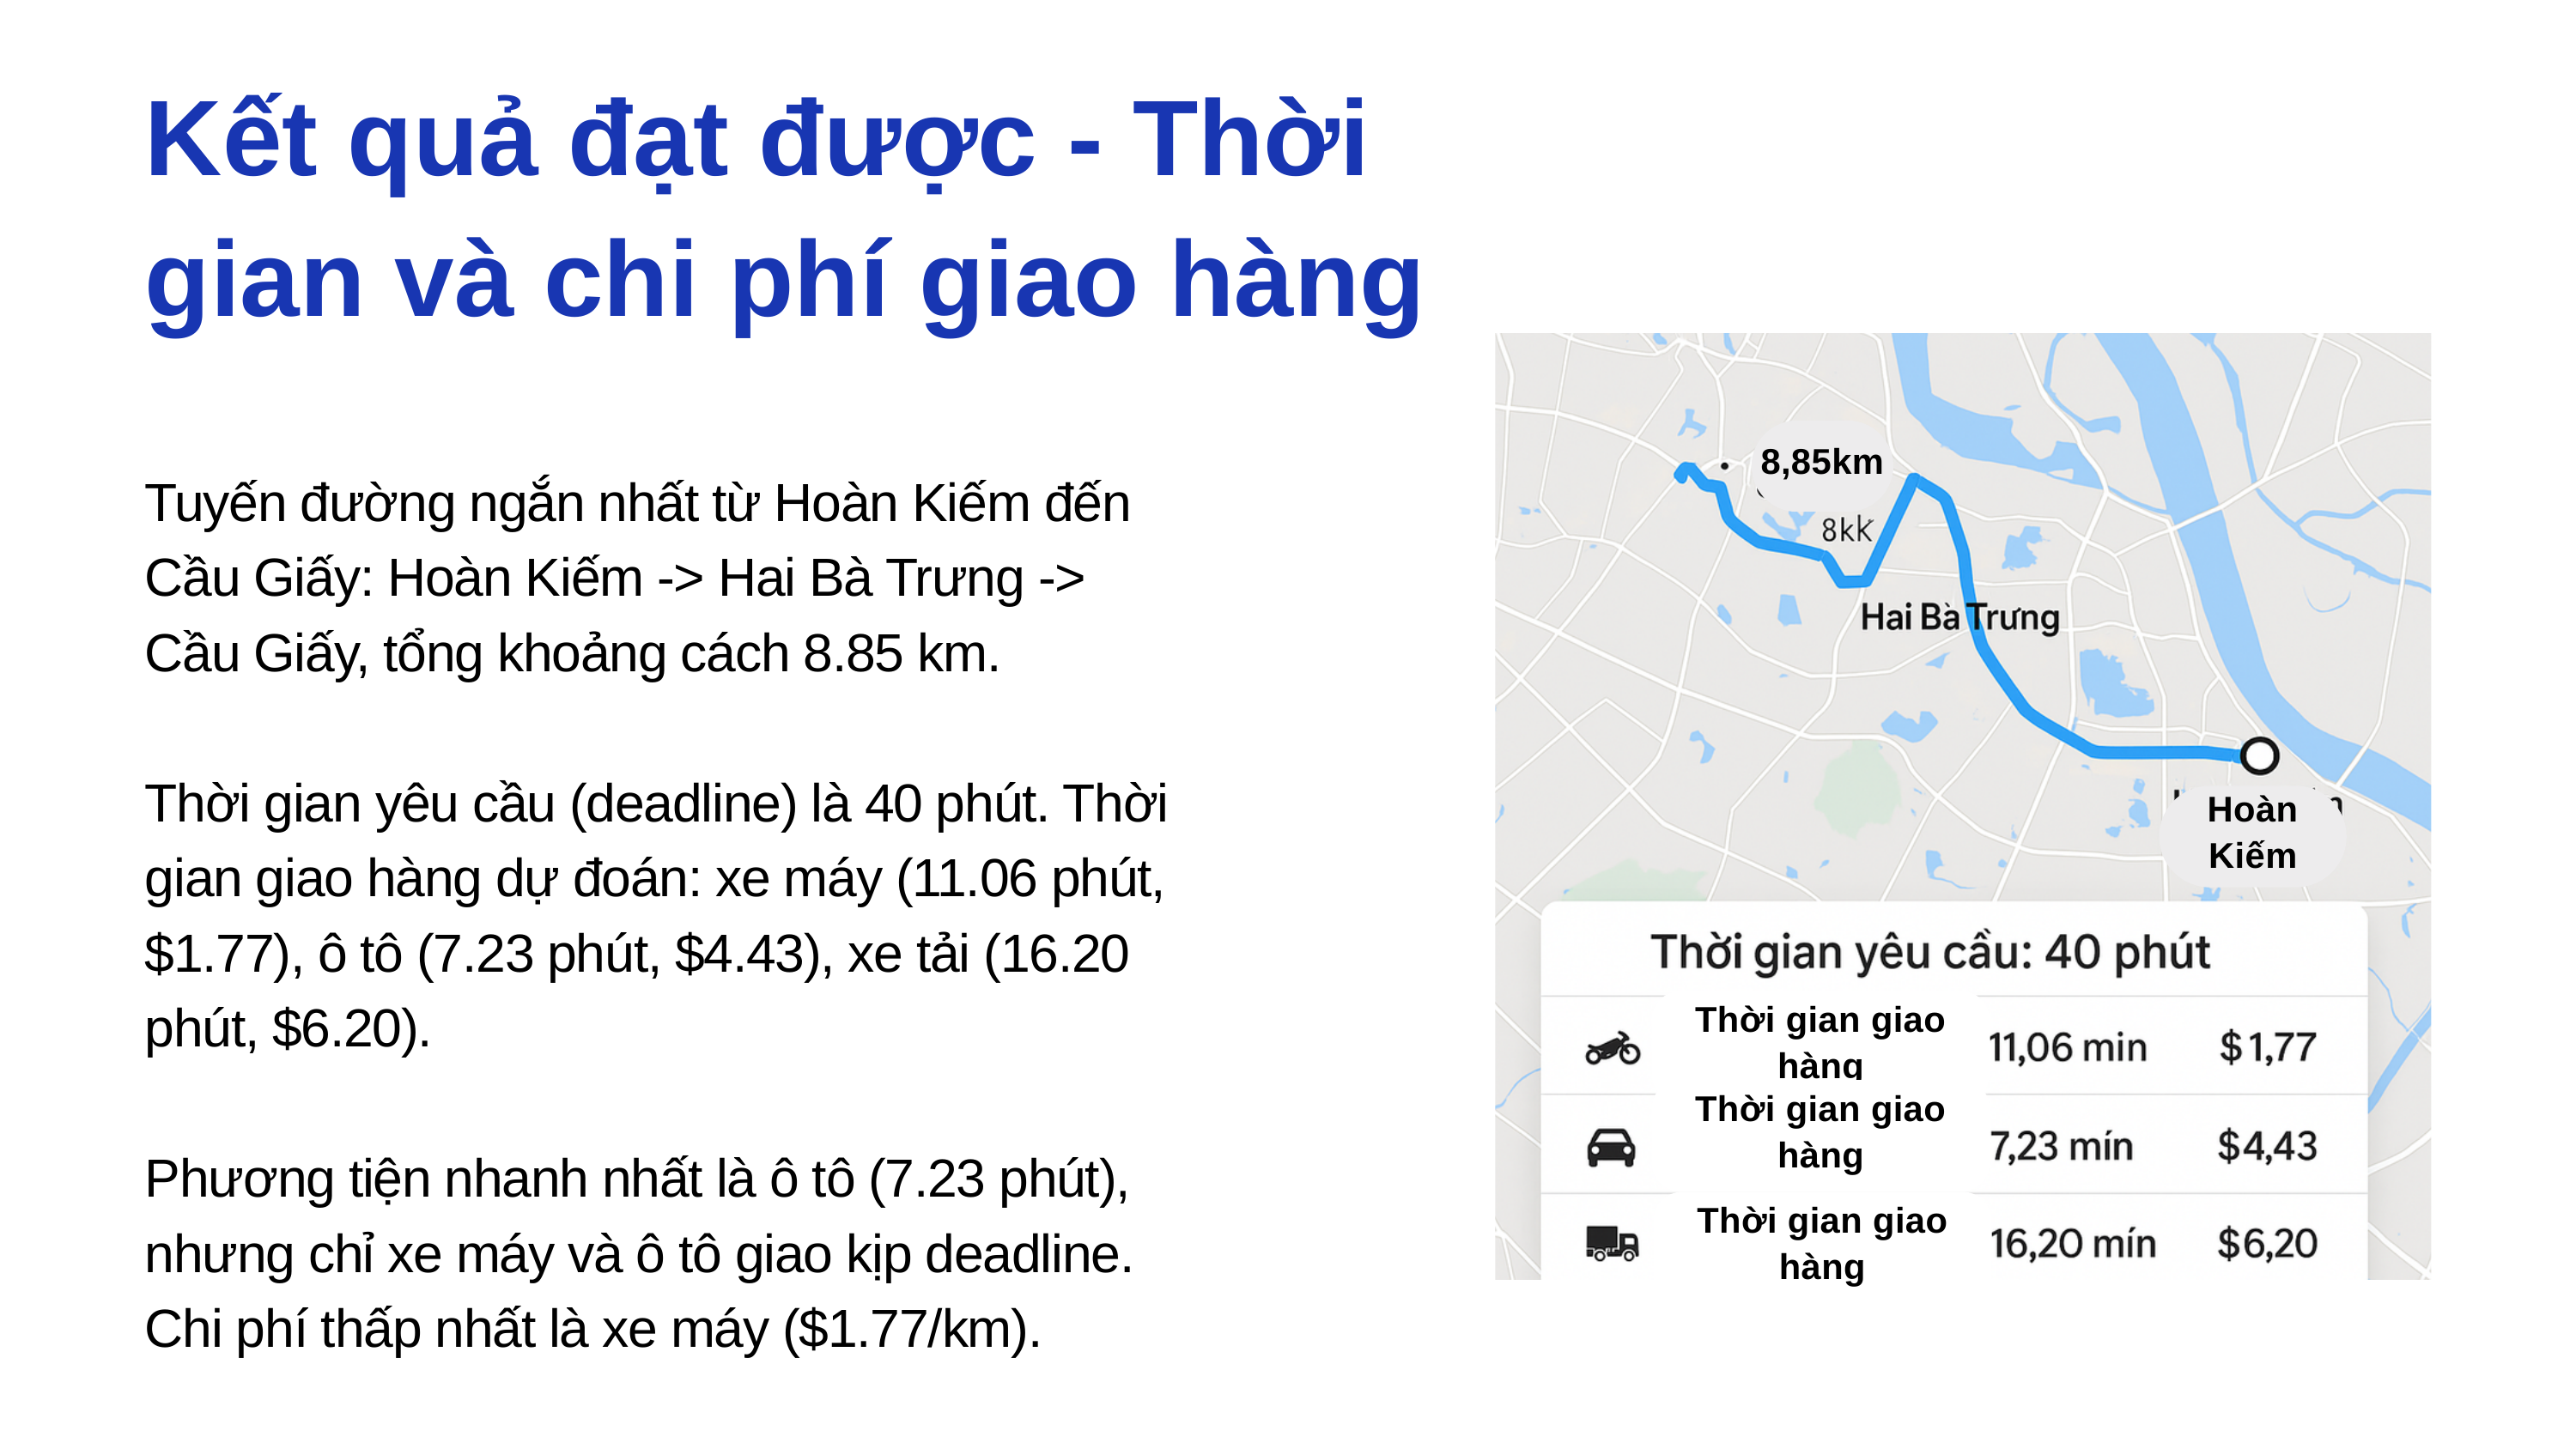

Kết quả đạt được - Thời gian và chi phí giao hàng

8,85km
Tuyến đường ngắn nhất từ Hoàn Kiếm đến Cầu Giấy: Hoàn Kiếm -> Hai Bà Trưng -> Cầu Giấy, tổng khoảng cách 8.85 km.

Thời gian yêu cầu (deadline) là 40 phút. Thời gian giao hàng dự đoán: xe máy (11.06 phút, $1.77), ô tô (7.23 phút, $4.43), xe tải (16.20 phút, $6.20).

Phương tiện nhanh nhất là ô tô (7.23 phút), nhưng chỉ xe máy và ô tô giao kịp deadline. Chi phí thấp nhất là xe máy ($1.77/km).

Hoàn Kiếm

Thời gian giao hàng

Thời gian giao hàng

Thời gian giao hàng